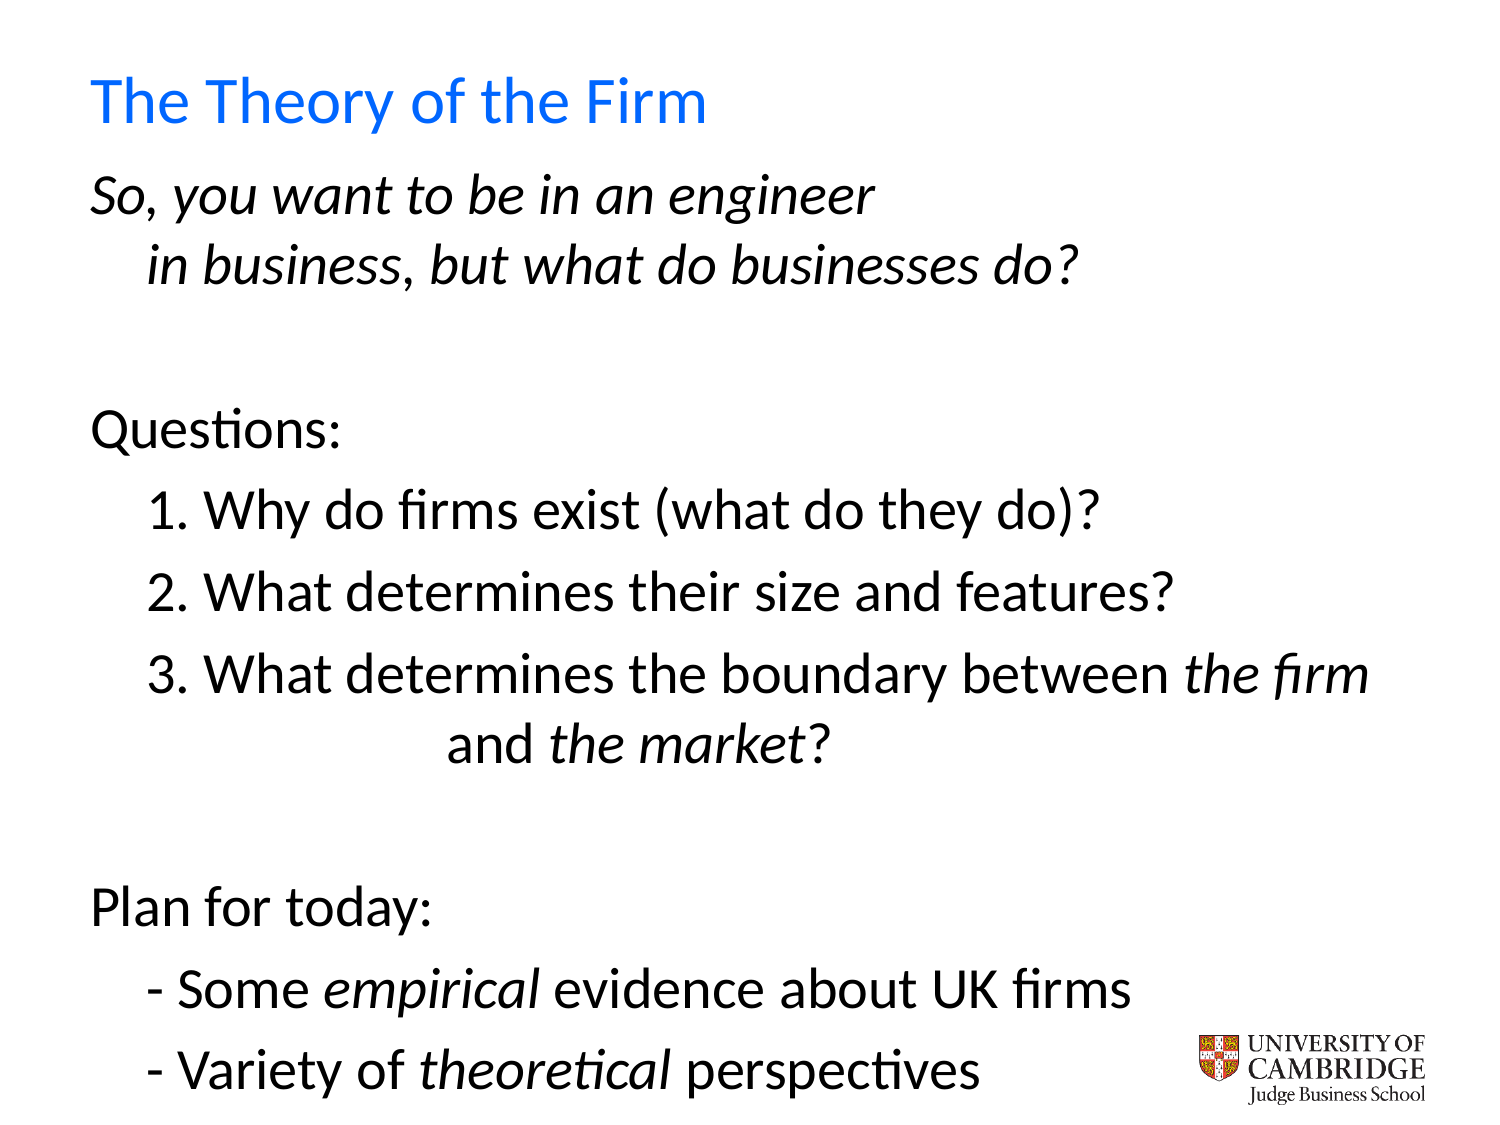

# The Theory of the Firm
So, you want to be in an engineer in business, but what do businesses do?

Questions:
	1. Why do firms exist (what do they do)?
	2. What determines their size and features?
	3. What determines the boundary between the firm 		and the market?

Plan for today:
	- Some empirical evidence about UK firms
	- Variety of theoretical perspectives